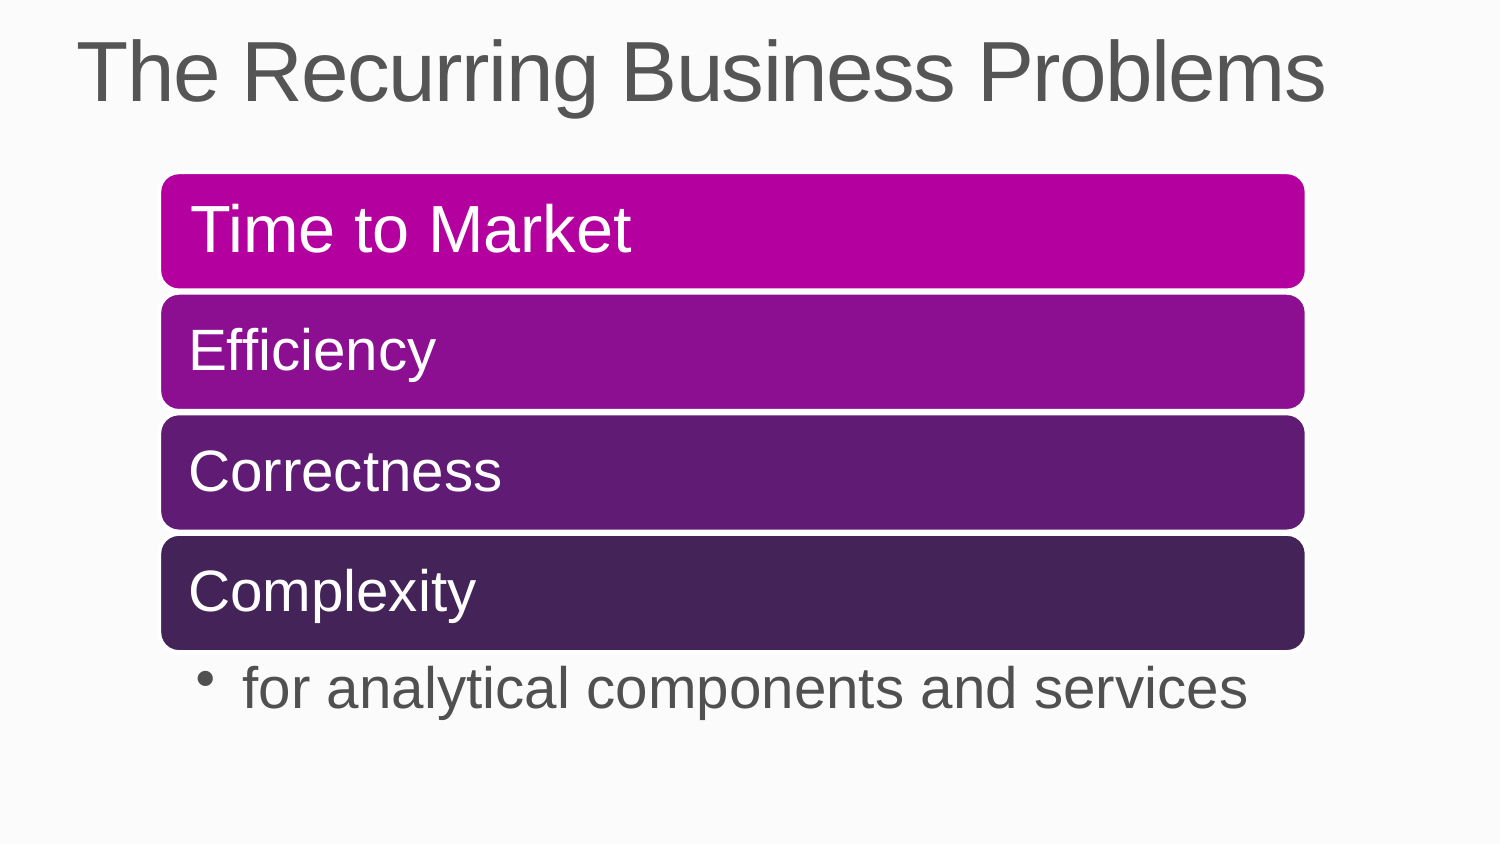

# The Recurring Business Problems
Time to Market
Efficiency
Correctness
Complexity
for analytical components and services